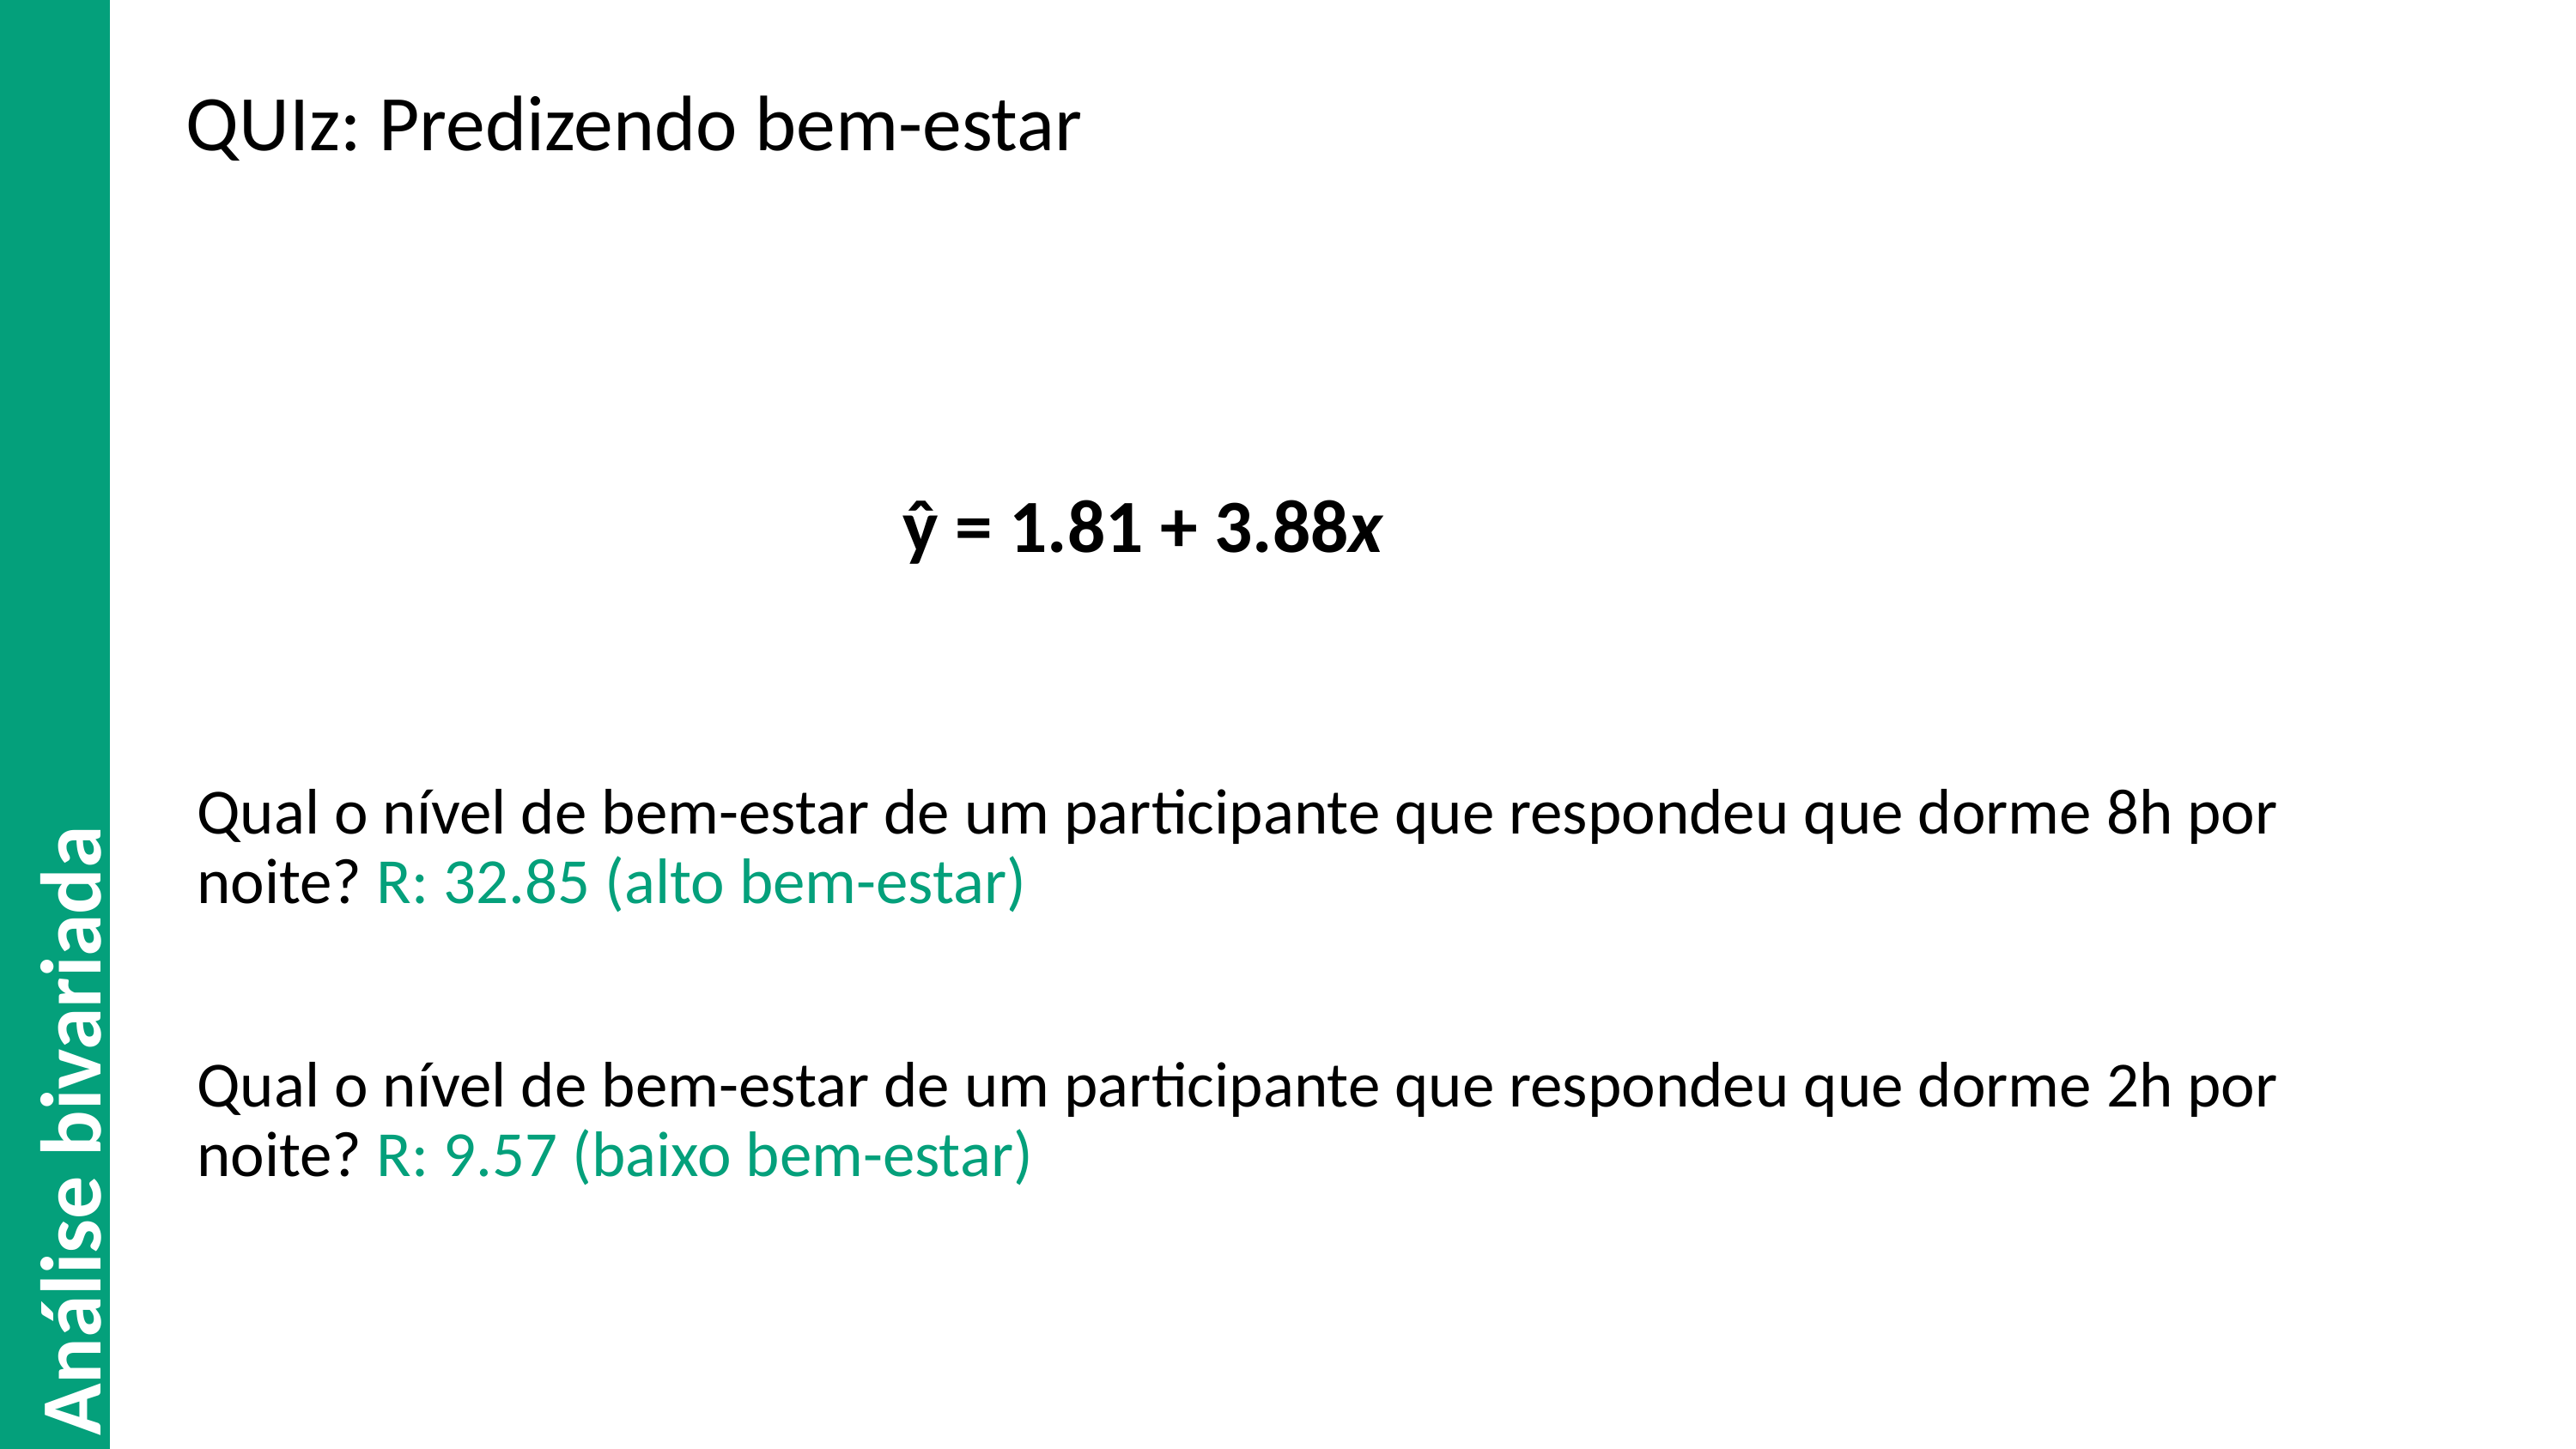

# QUIz: Predizendo bem-estar
ŷ = 1.81 + 3.88x
Qual o nível de bem-estar de um participante que respondeu que dorme 8h por noite? R: 32.85 (alto bem-estar)

Análise bivariada
Qual o nível de bem-estar de um participante que respondeu que dorme 2h por noite? R: 9.57 (baixo bem-estar)